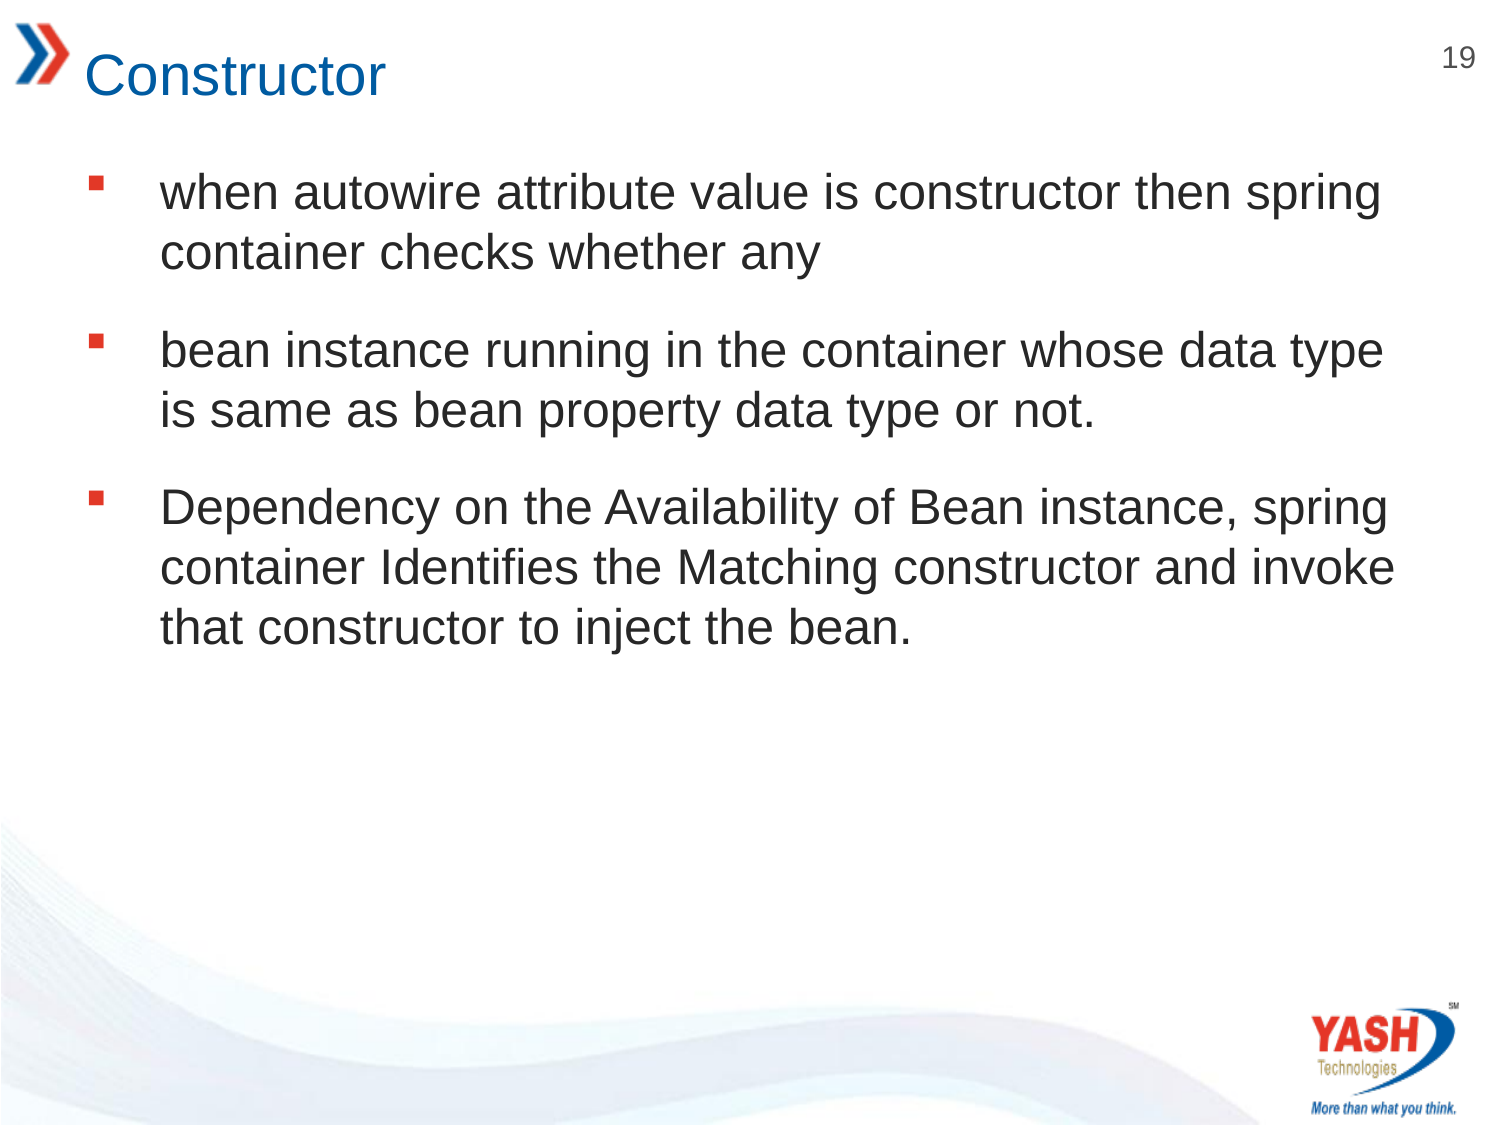

# Constructor
when autowire attribute value is constructor then spring container checks whether any
bean instance running in the container whose data type is same as bean property data type or not.
Dependency on the Availability of Bean instance, spring container Identifies the Matching constructor and invoke that constructor to inject the bean.